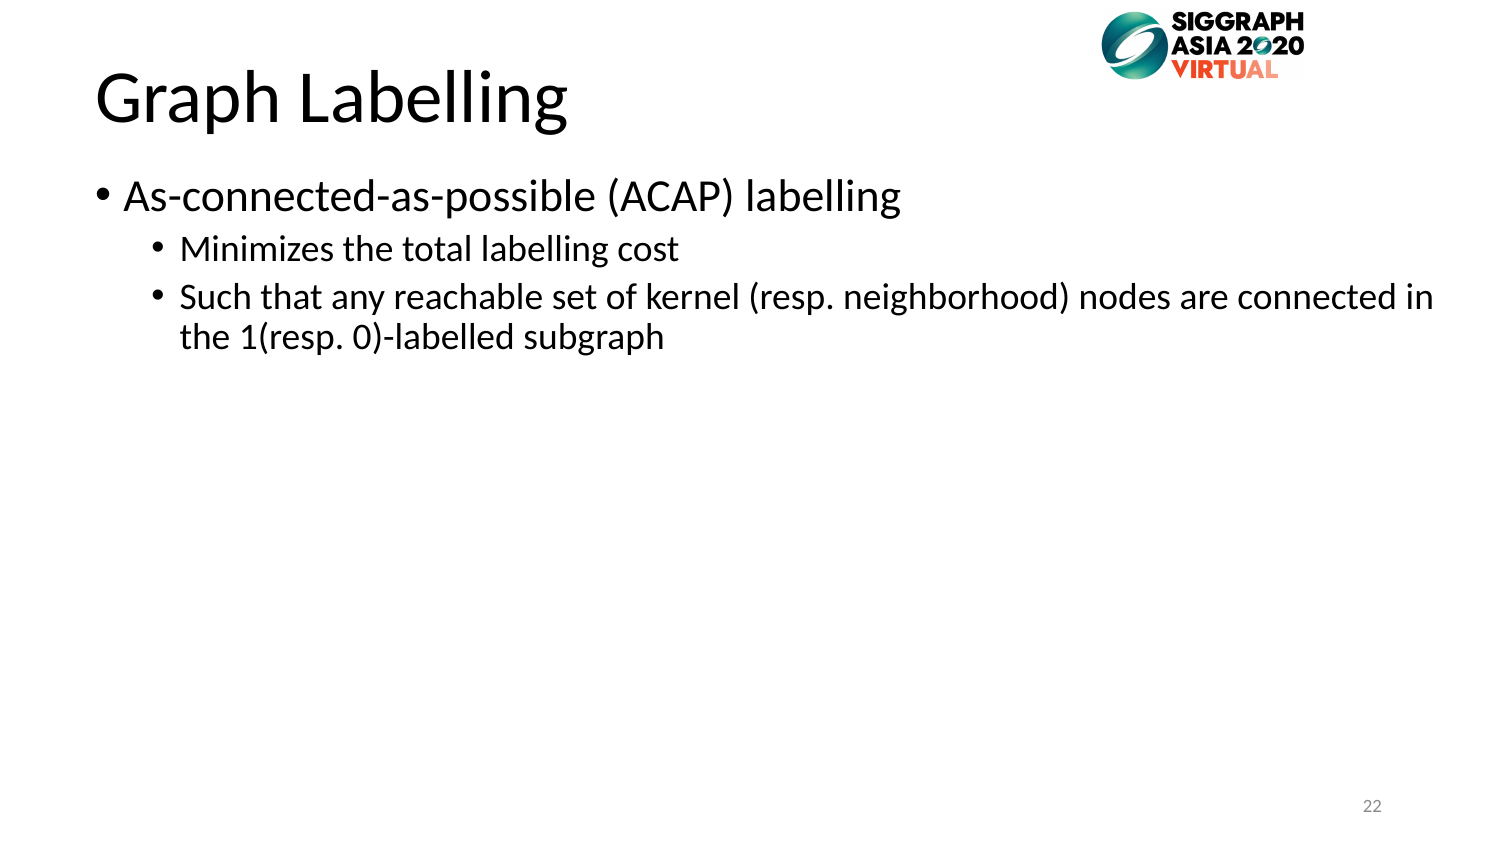

# Graph Labelling
As-connected-as-possible (ACAP) labelling
Minimizes the total labelling cost
Such that any reachable set of kernel (resp. neighborhood) nodes are connected in the 1(resp. 0)-labelled subgraph
22